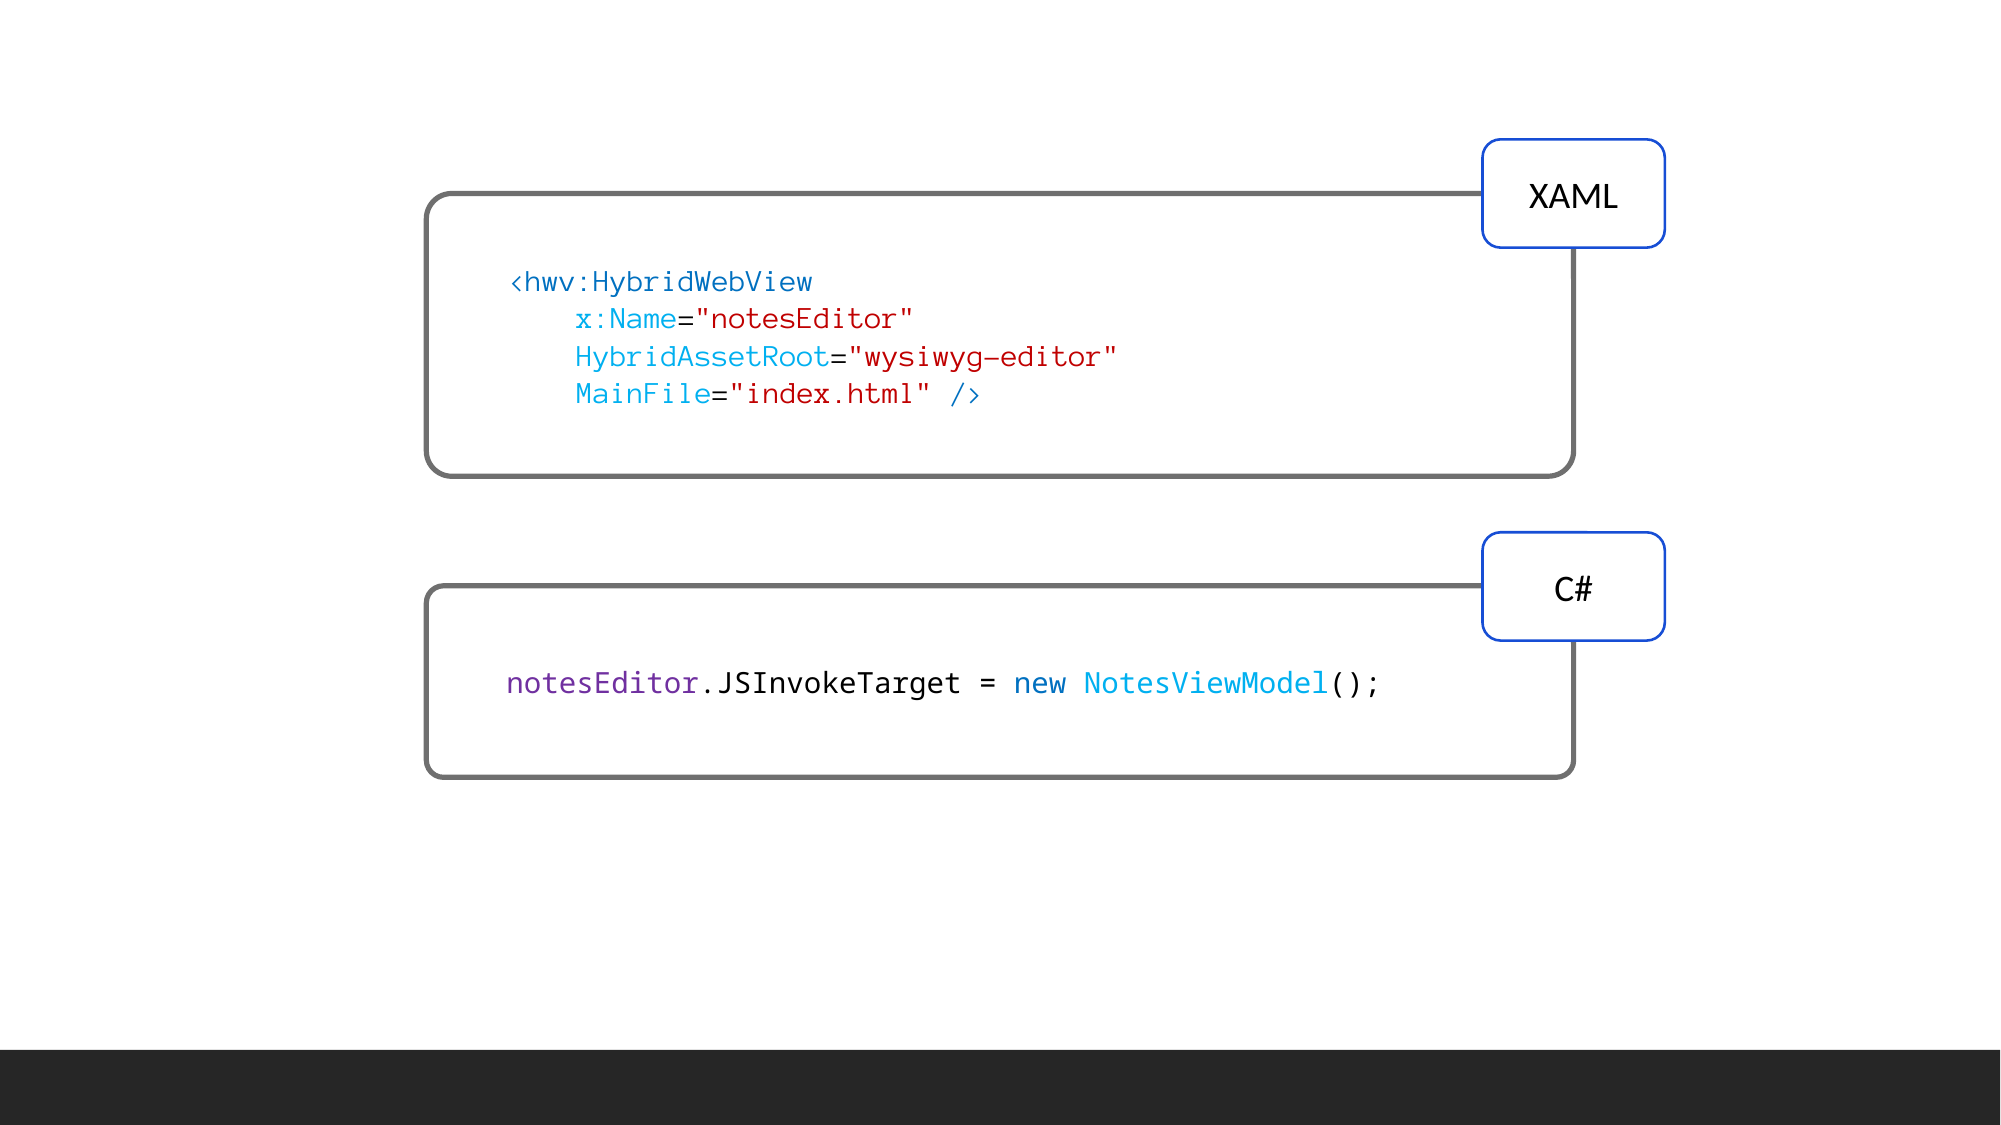

XAML
<hwv:HybridWebView
    x:Name="notesEditor"
    HybridAssetRoot="wysiwyg-editor"
    MainFile="index.html" />
C#
notesEditor.JSInvokeTarget = new NotesViewModel();
Permanent Tunnels